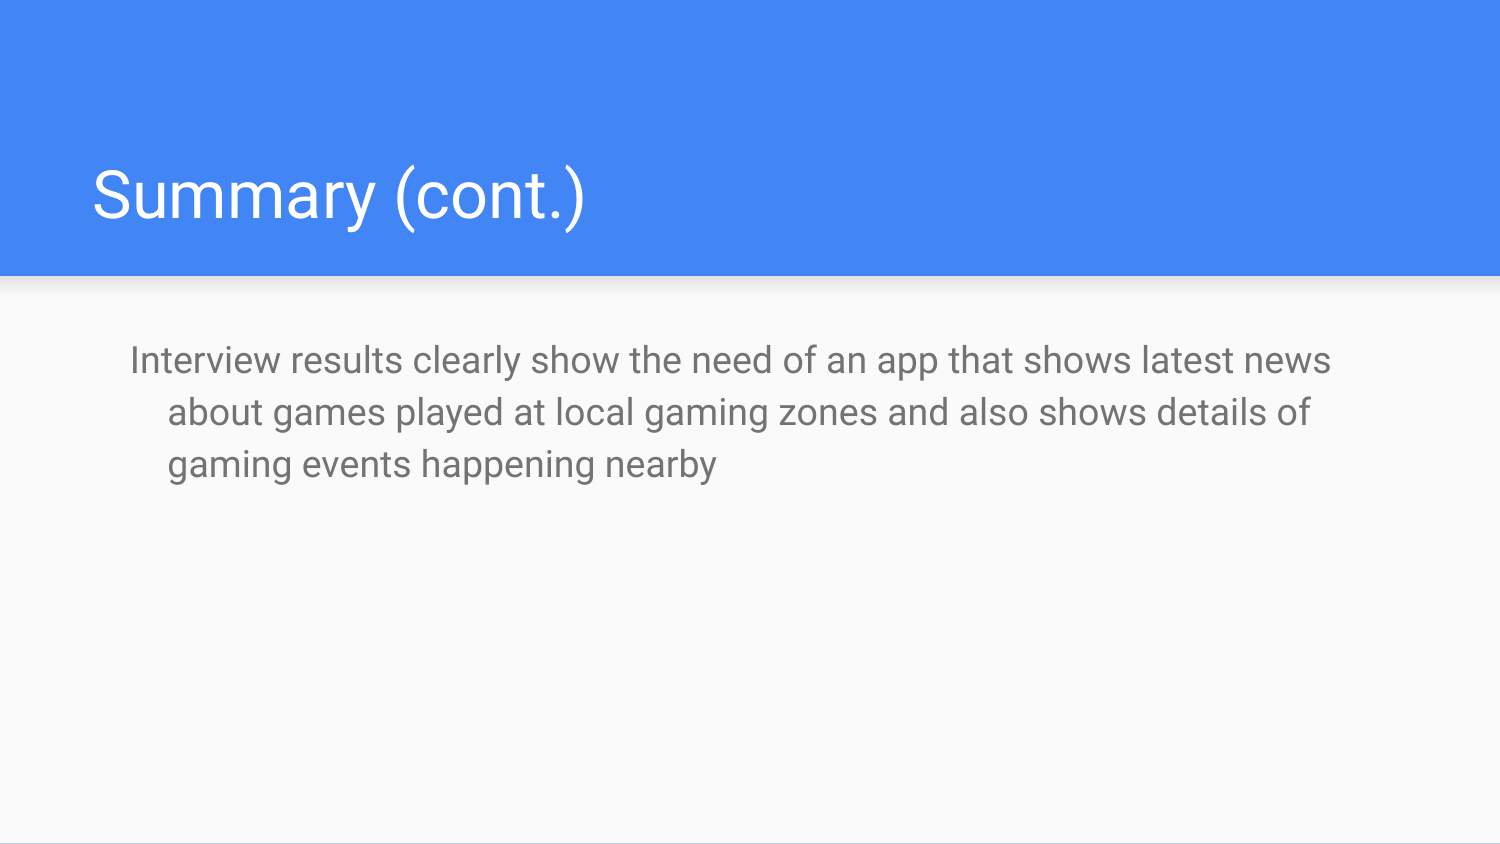

# Summary (cont.)
Interview results clearly show the need of an app that shows latest news about games played at local gaming zones and also shows details of gaming events happening nearby